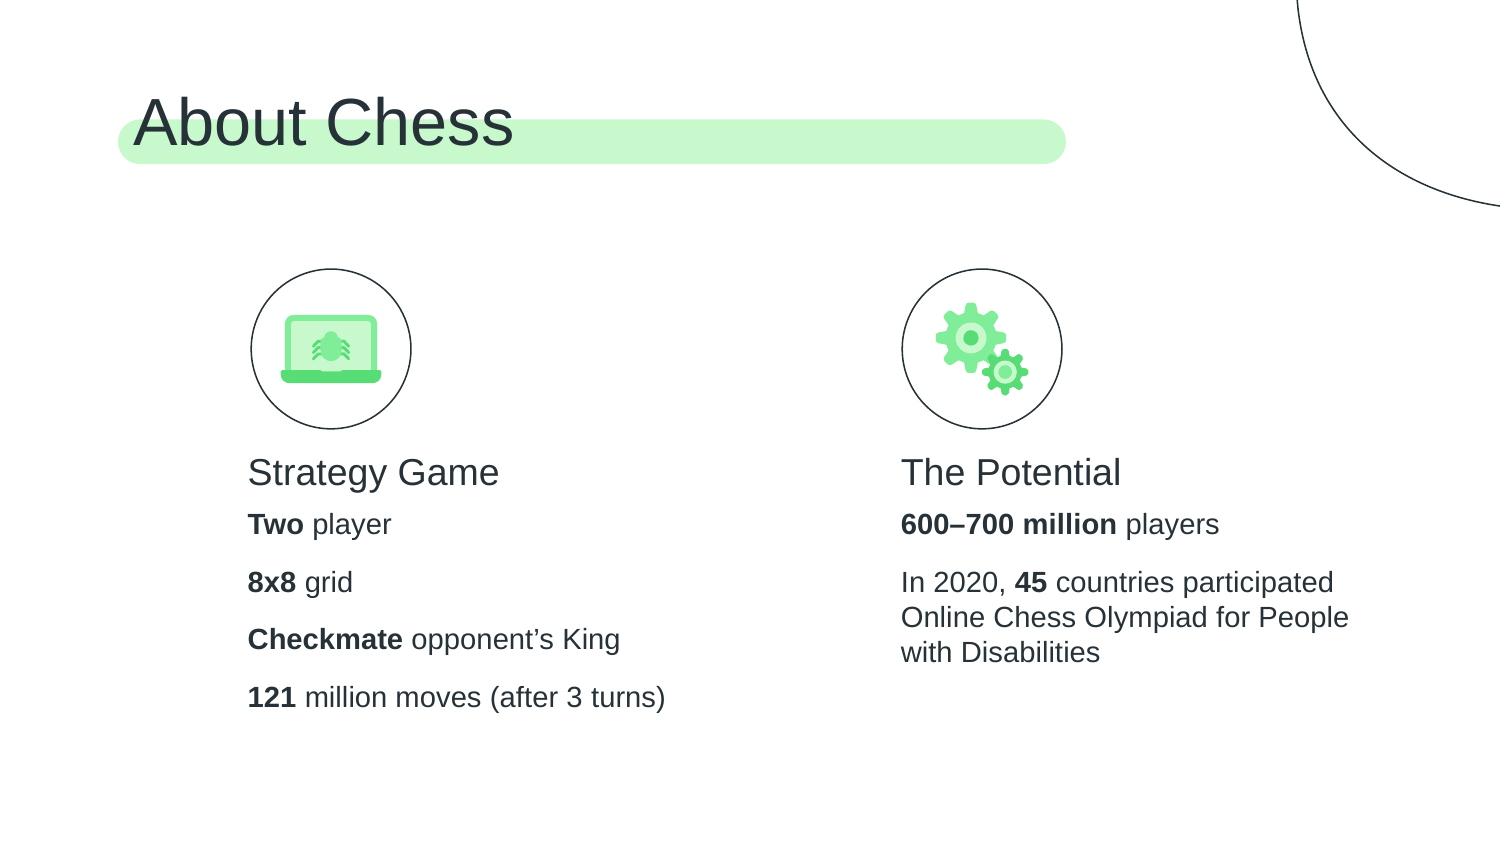

# About Chess

Strategy Game
The Potential
Two player

8x8 grid

Checkmate opponent’s King

121 million moves (after 3 turns)

600–700 million players

In 2020, 45 countries participated Online Chess Olympiad for People with Disabilities